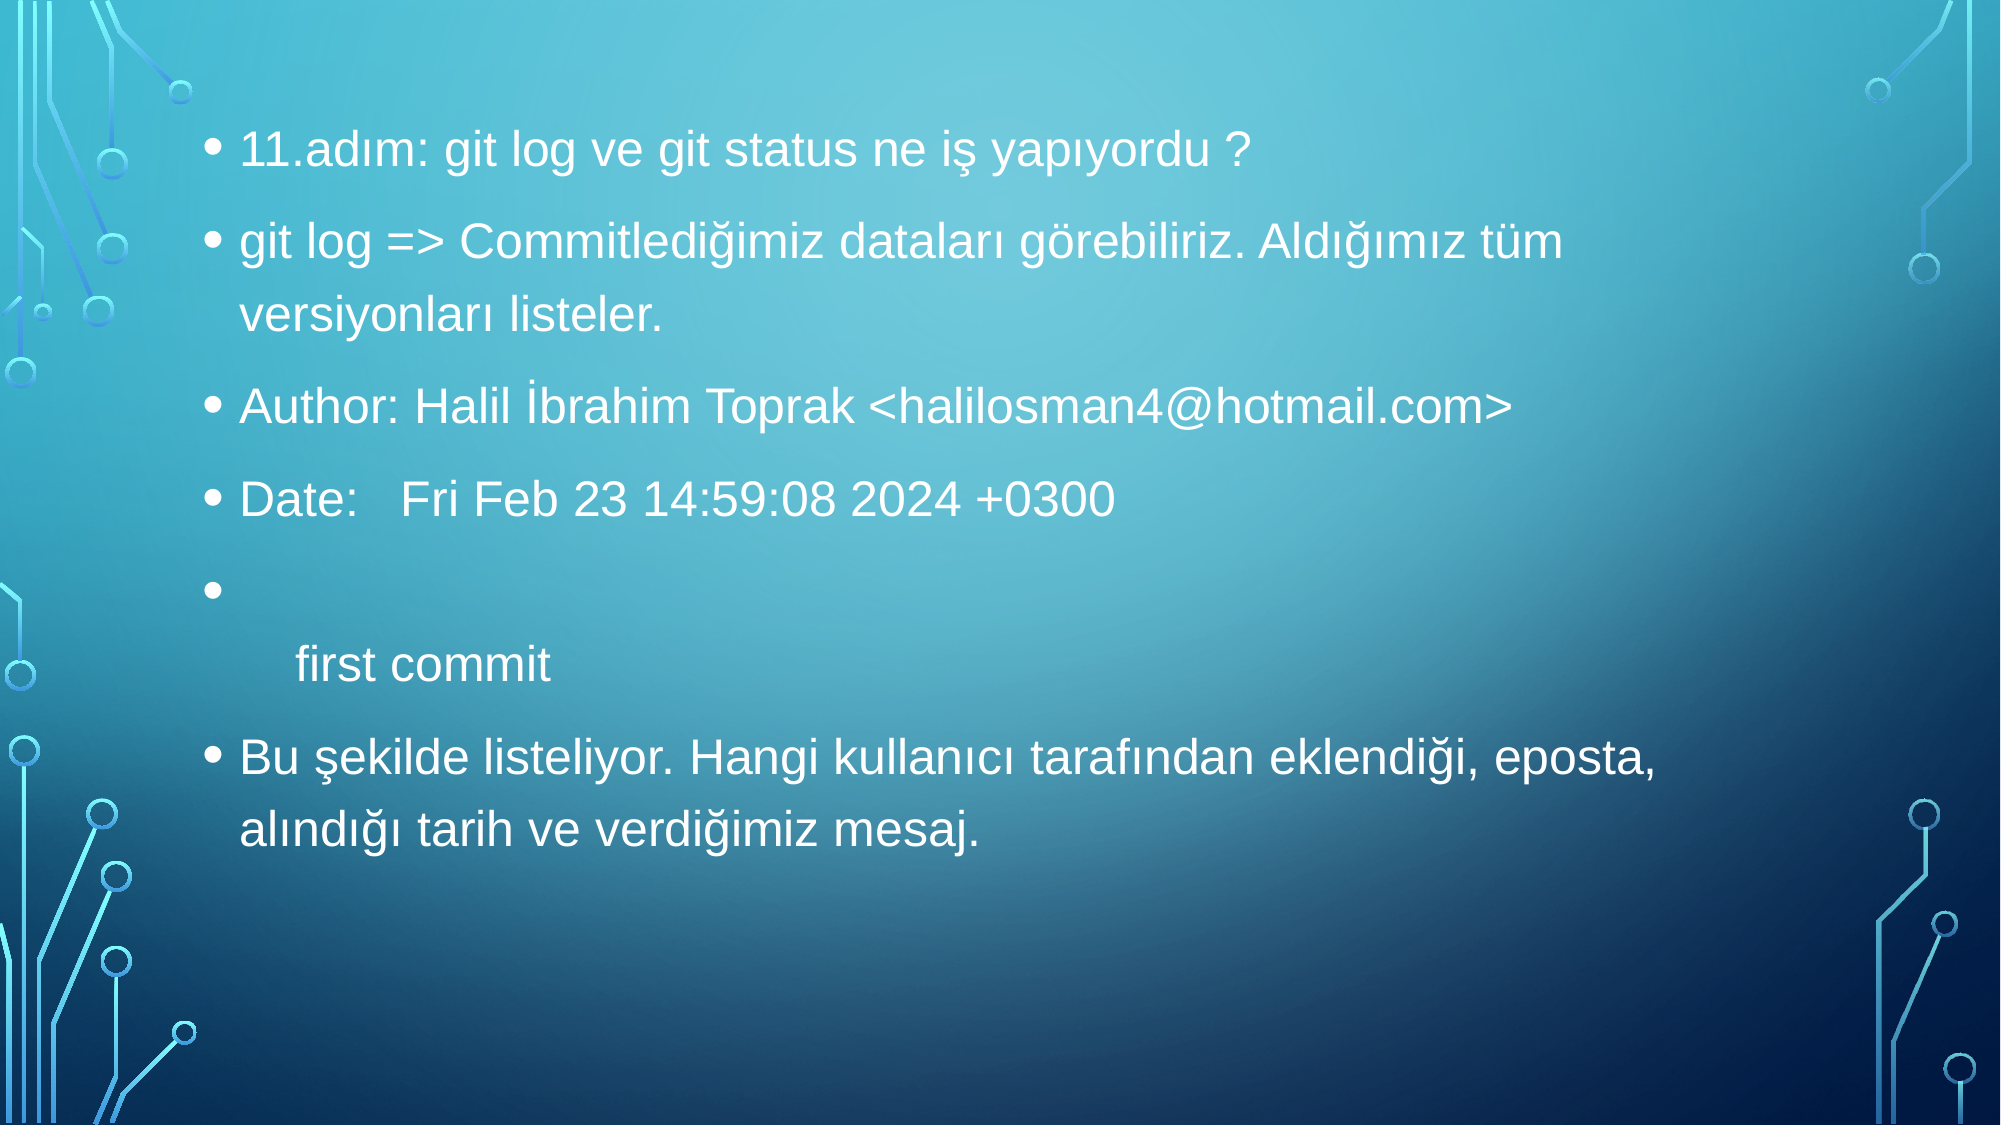

11.adım: git log ve git status ne iş yapıyordu ?
git log => Commitlediğimiz dataları görebiliriz. Aldığımız tüm versiyonları listeler.
Author: Halil İbrahim Toprak <halilosman4@hotmail.com>
Date:   Fri Feb 23 14:59:08 2024 +0300
    first commit
Bu şekilde listeliyor. Hangi kullanıcı tarafından eklendiği, eposta, alındığı tarih ve verdiğimiz mesaj.